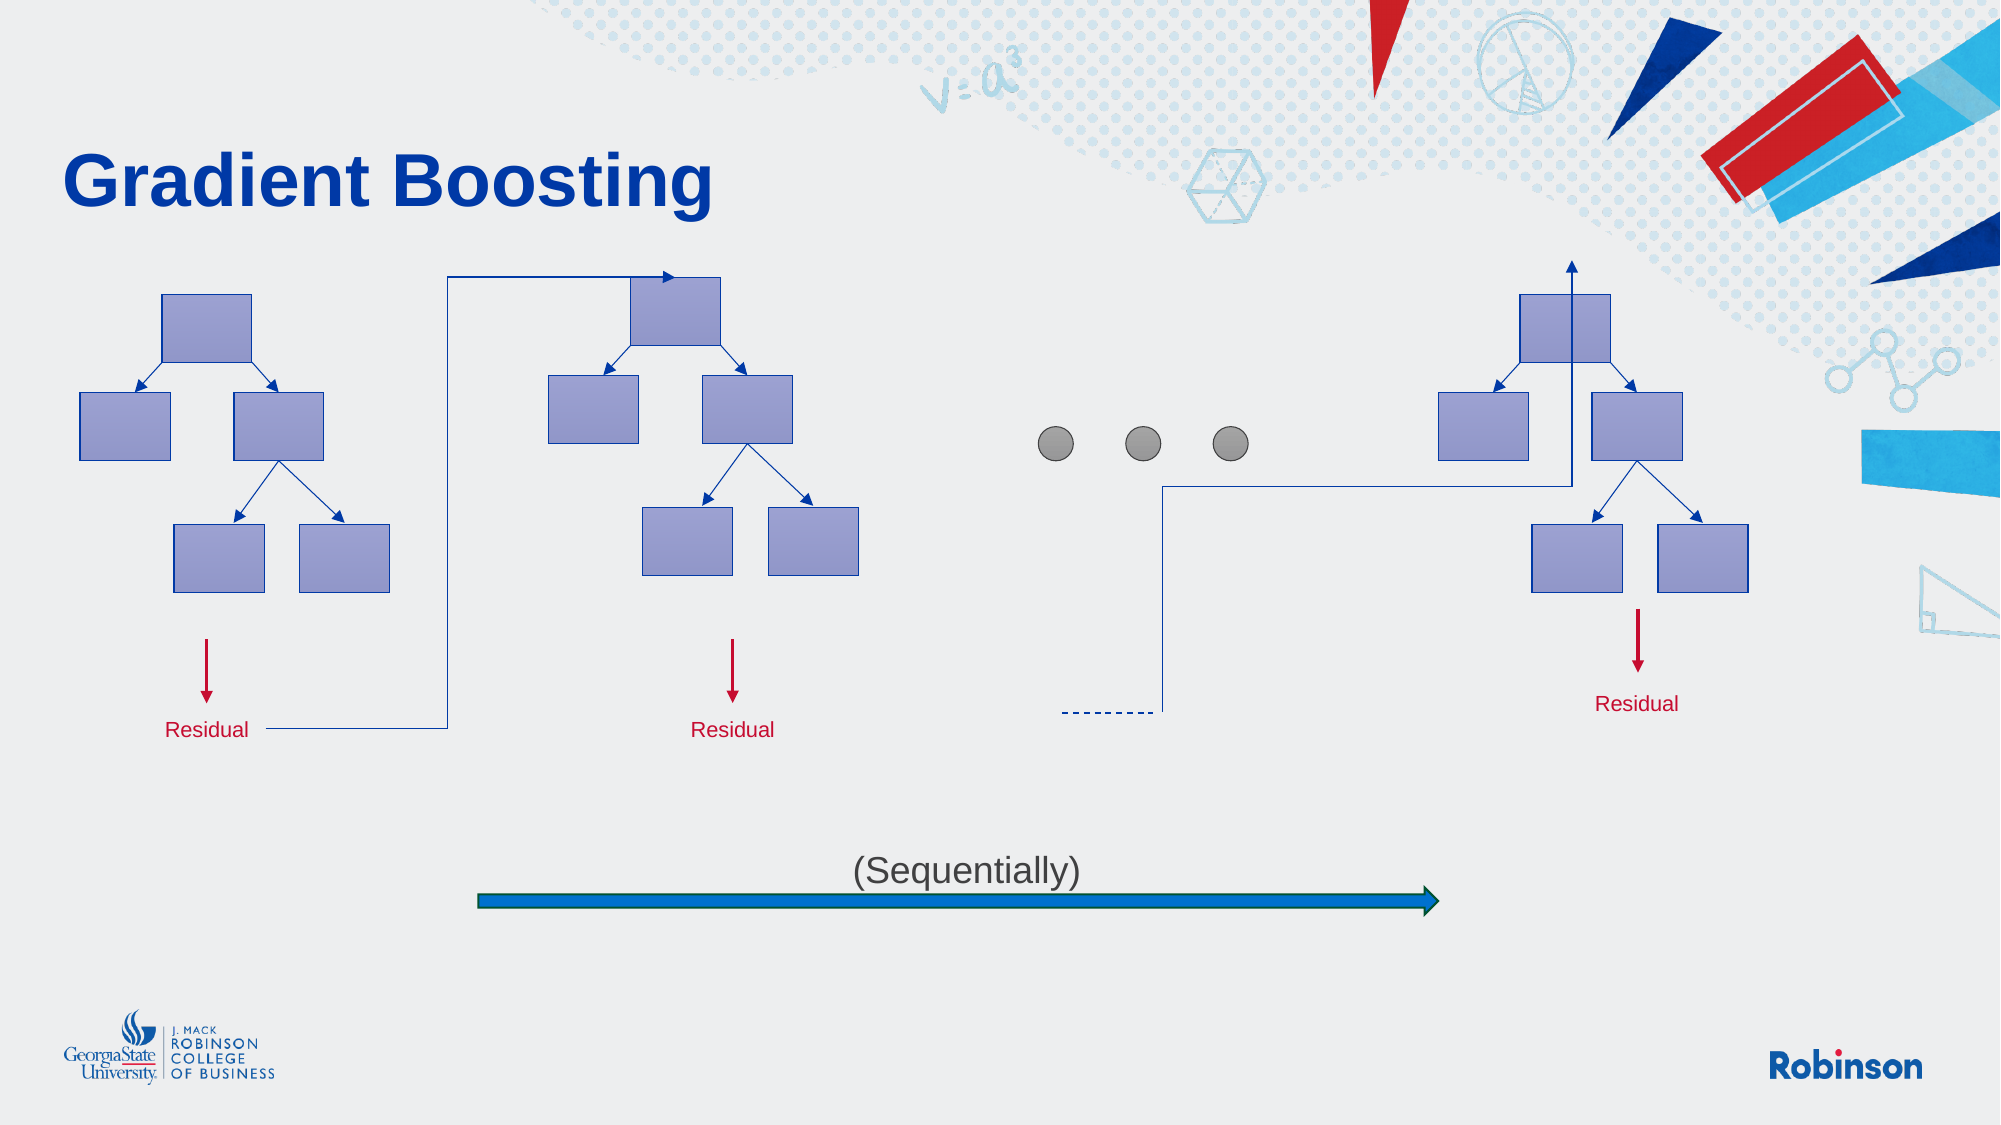

# Gradient Boosting

Residual
Residual
Residual
(Sequentially)